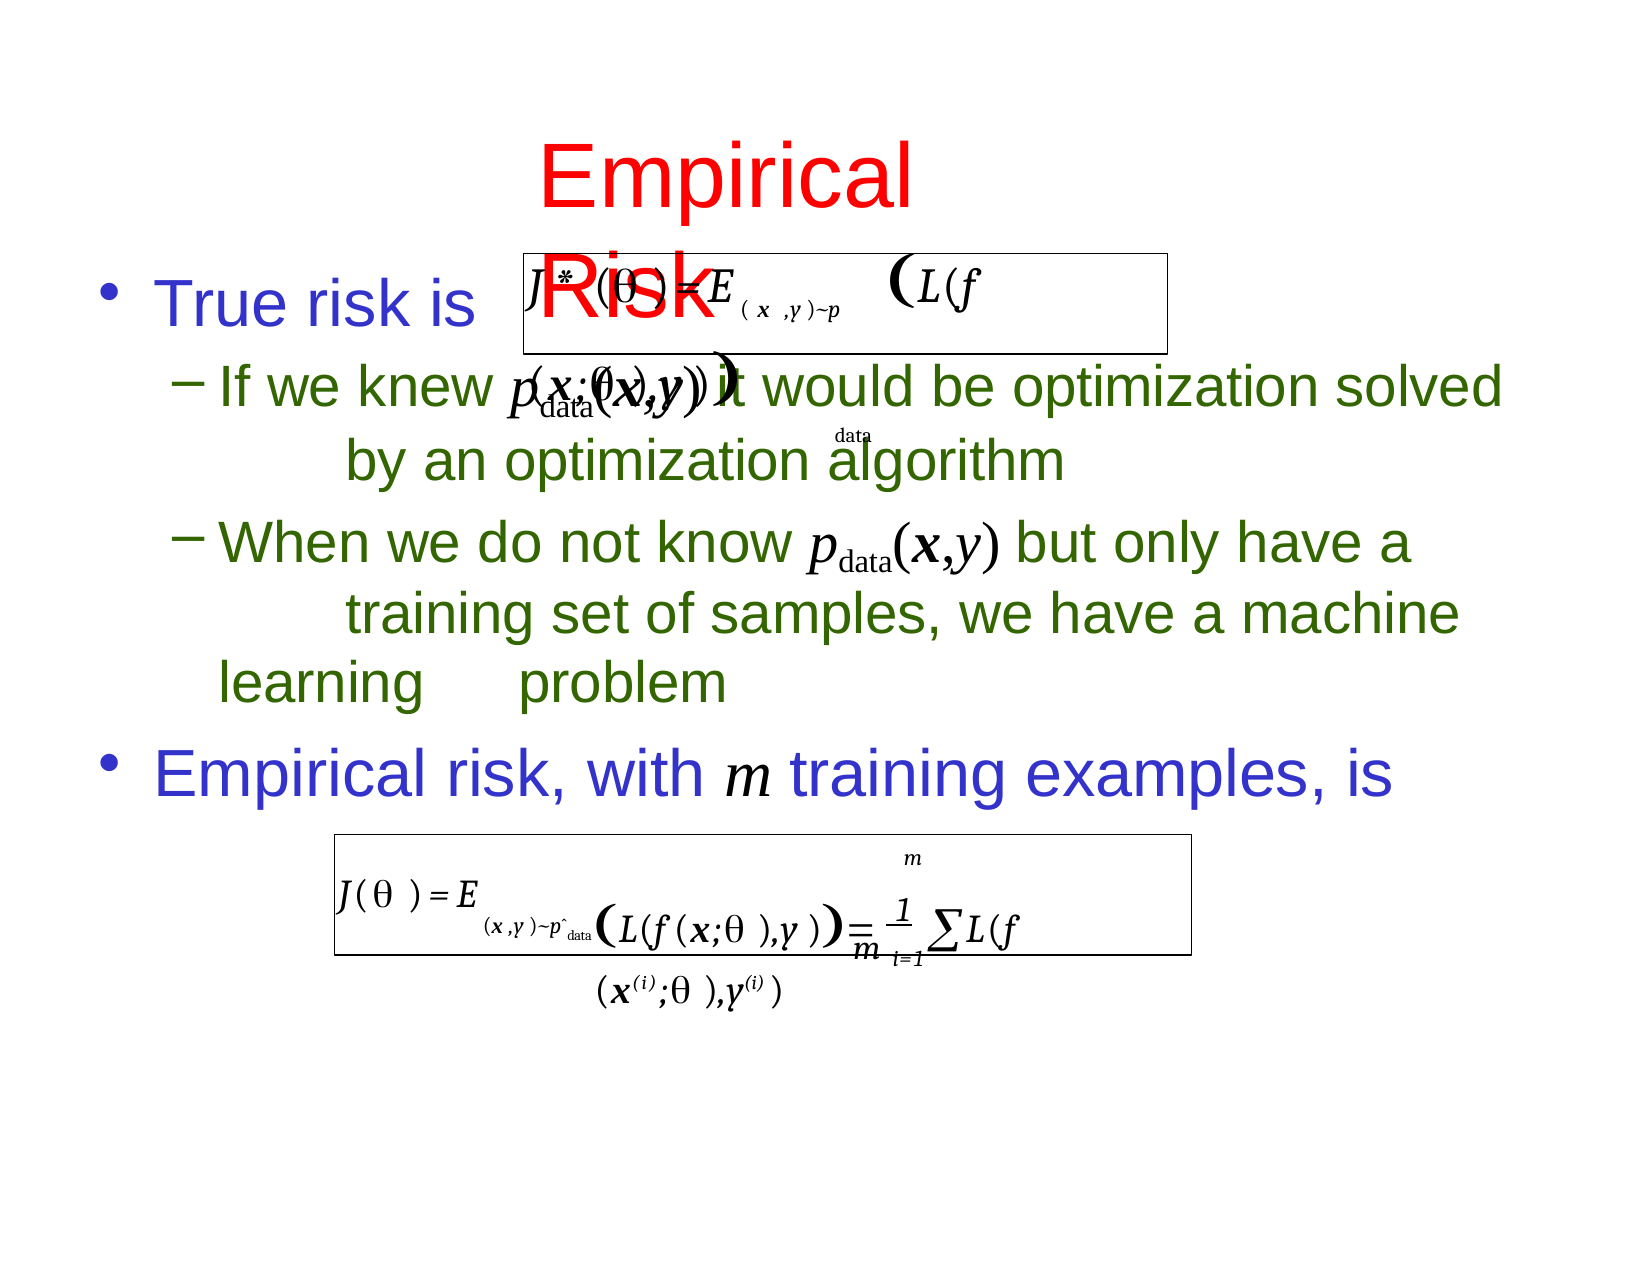

# Empirical Risk
J* (θ )=E(x ,y )~p	(L(f (x;θ ),y ))
data

True risk is
If we knew pdata(x,y) it would be optimization solved 	by an optimization algorithm
When we do not know pdata(x,y) but only have a 	training set of samples, we have a machine learning 	problem
Empirical risk, with m training examples, is

(L(f (x;θ ),y ))=  1 ∑L(f (x(i);θ ),y(i) )
m
J(θ )=E
(x ,y )~pˆdata
m i=1